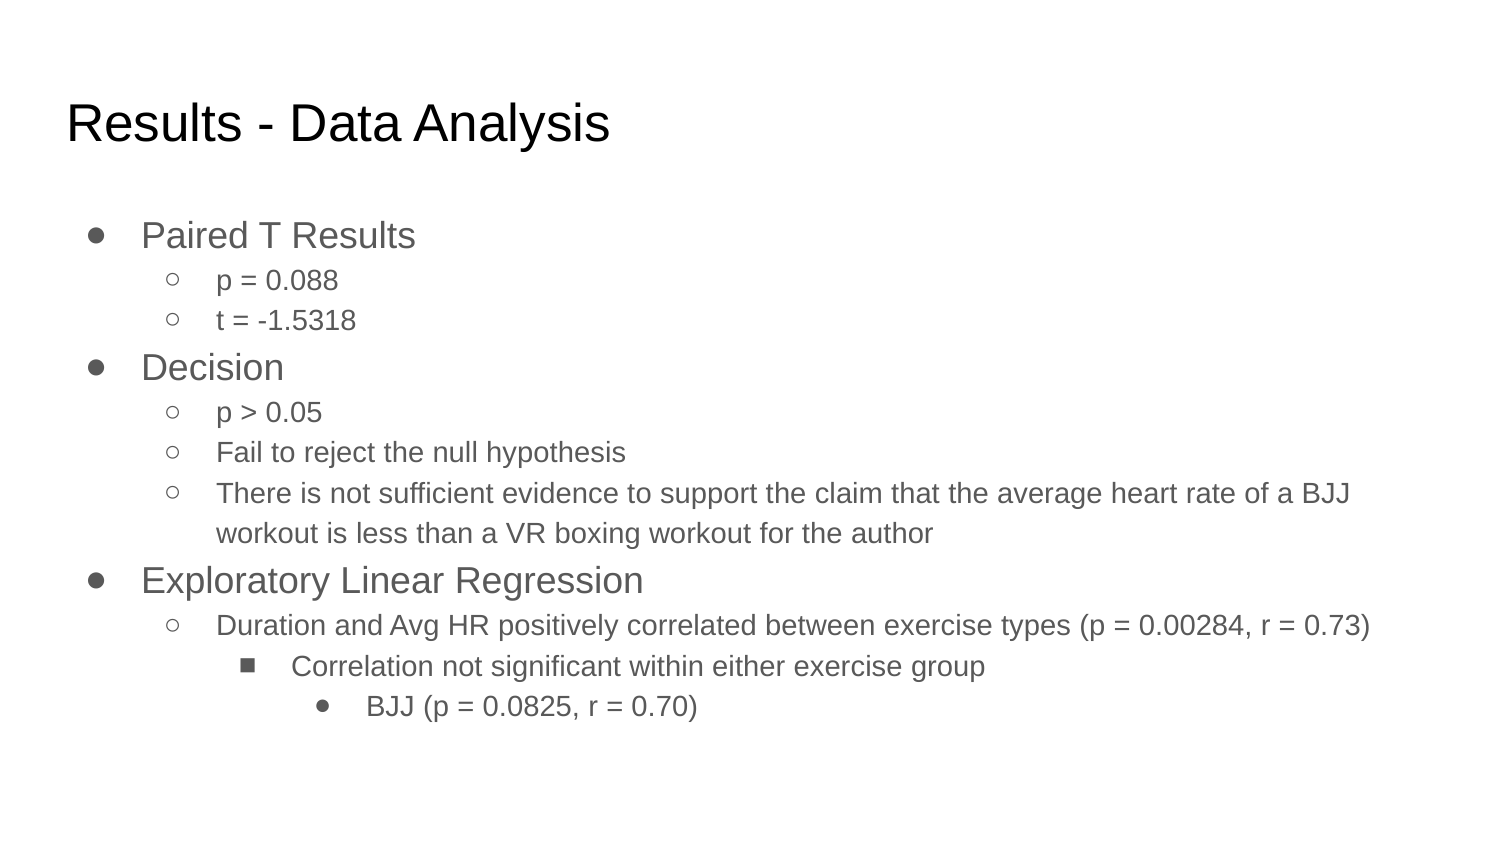

# Results - Data Analysis
Paired T Results
p = 0.088
t = -1.5318
Decision
p > 0.05
Fail to reject the null hypothesis
There is not sufficient evidence to support the claim that the average heart rate of a BJJ workout is less than a VR boxing workout for the author
Exploratory Linear Regression
Duration and Avg HR positively correlated between exercise types (p = 0.00284, r = 0.73)
Correlation not significant within either exercise group
BJJ (p = 0.0825, r = 0.70)